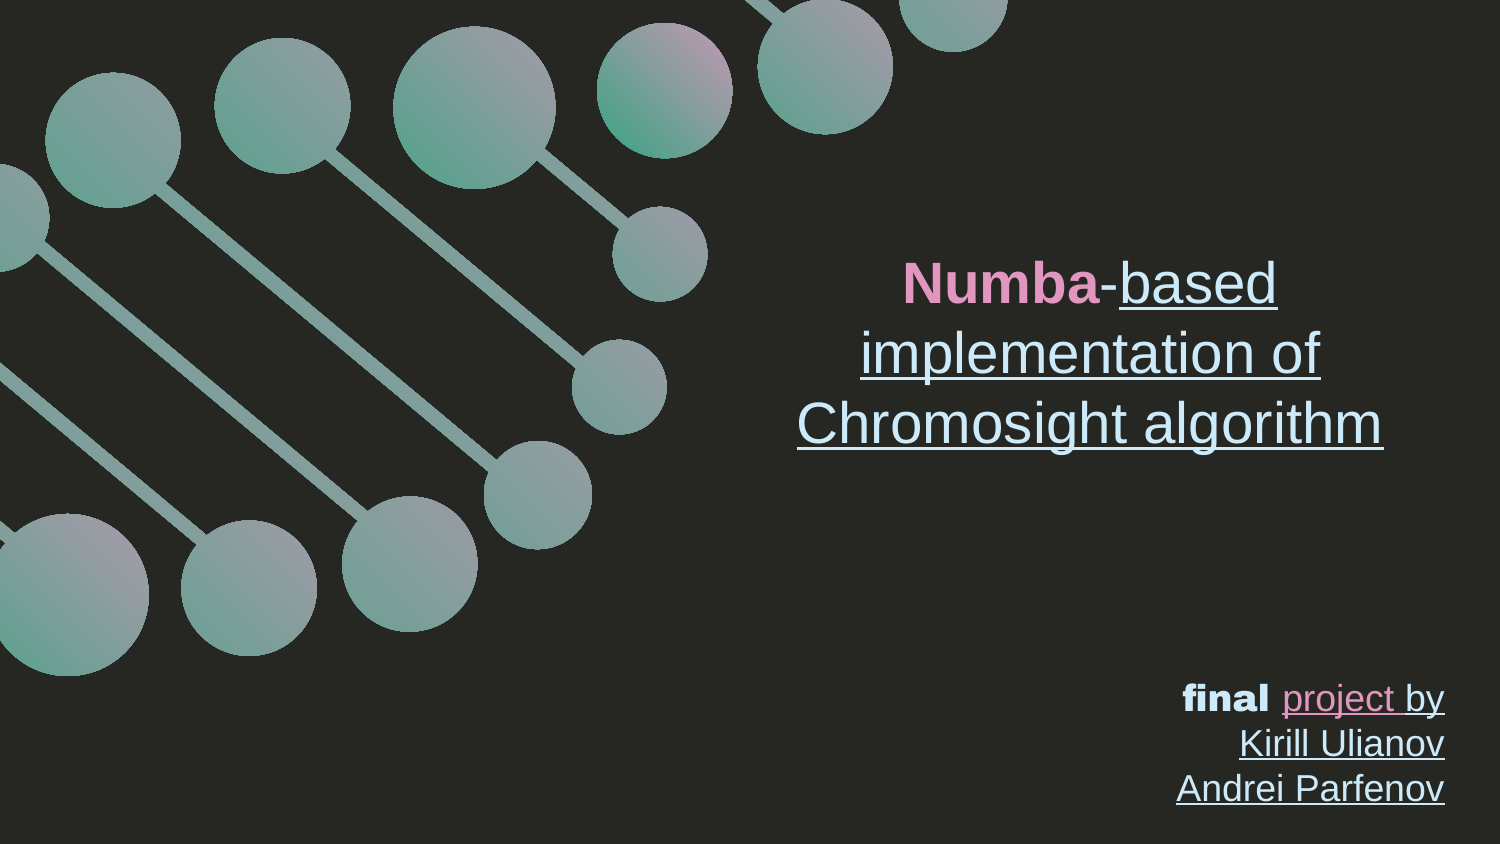

# Numba-based implementation of Chromosight algorithm
final project by
Kirill Ulianov
Andrei Parfenov